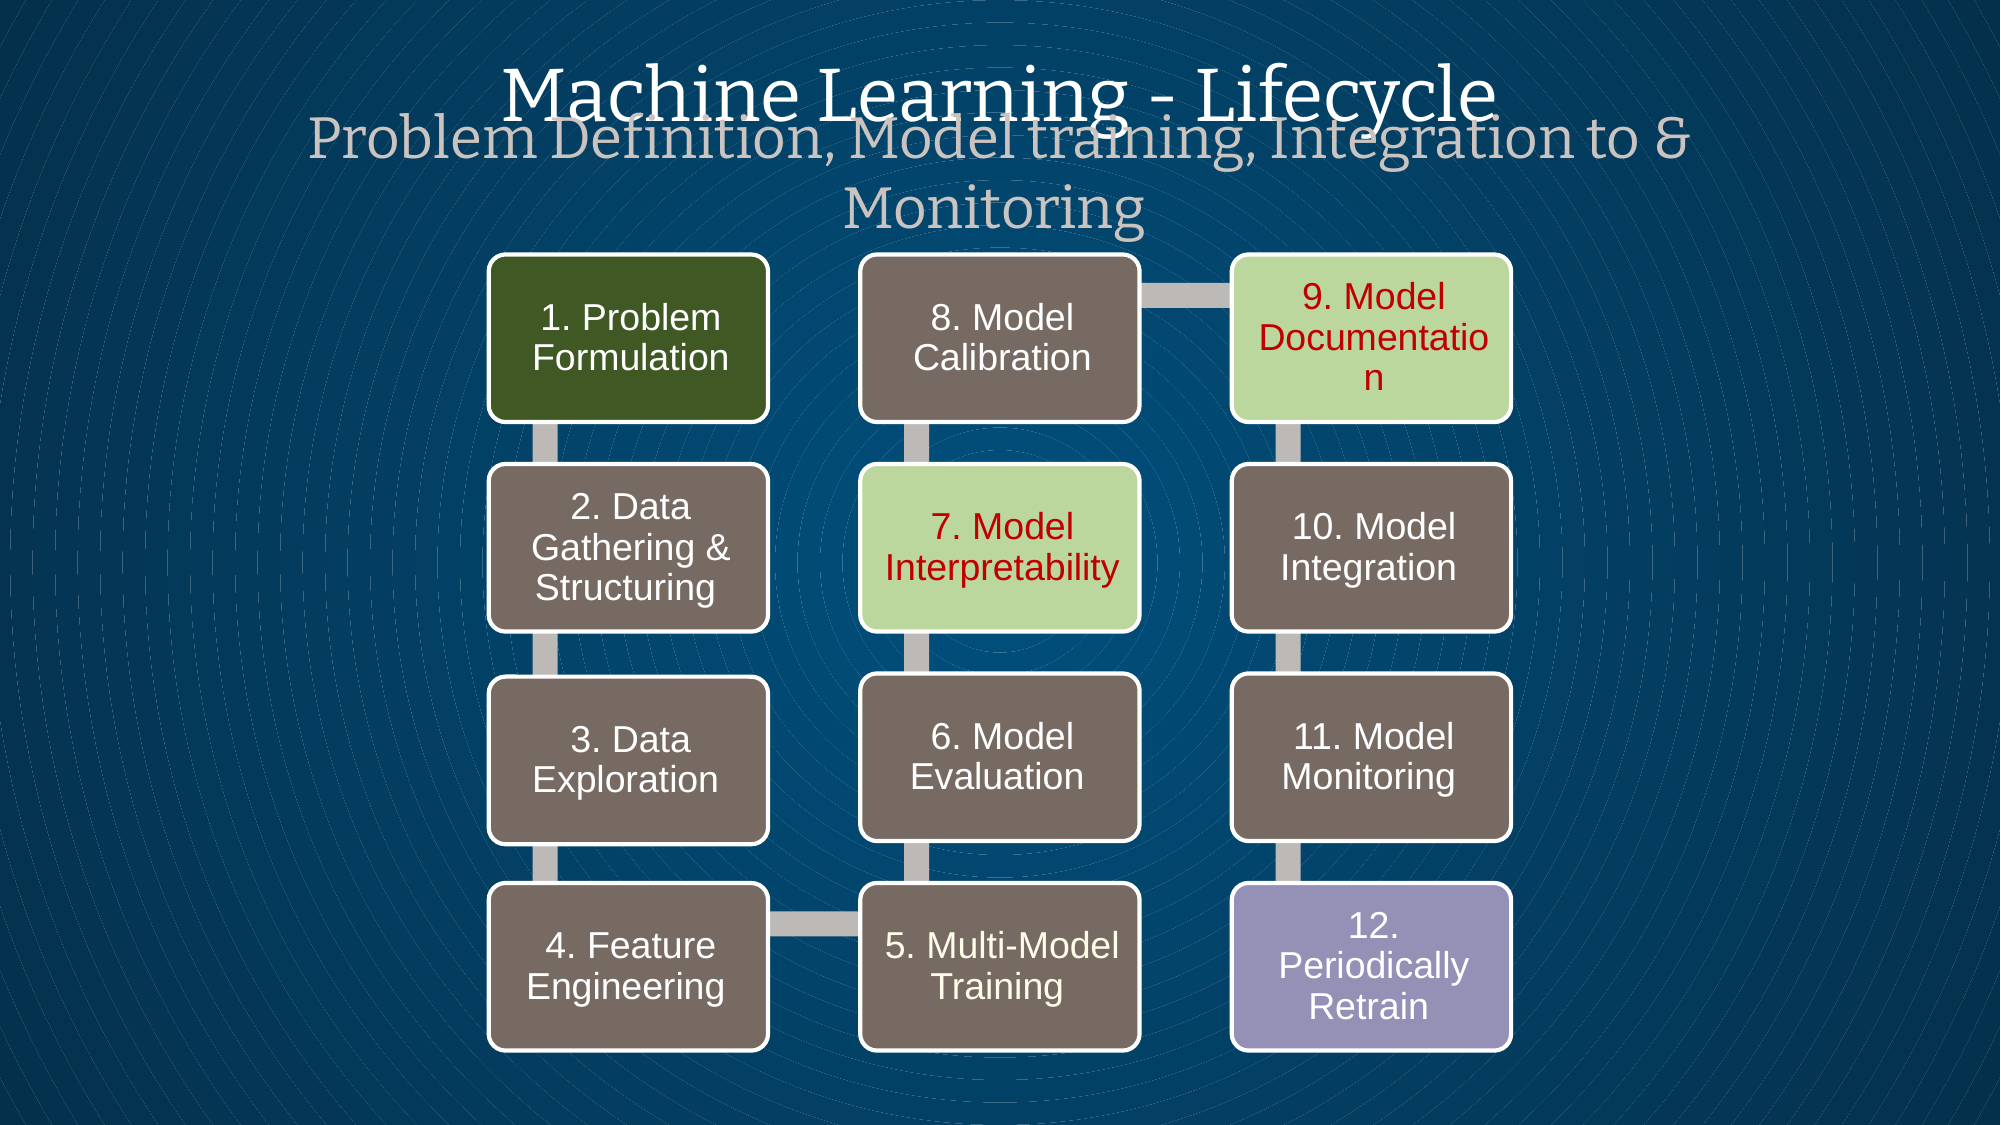

# Machine Learning - Lifecycle
Problem Definition, Model training, Integration to & Monitoring
1. Problem Formulation
2. Data Gathering & Structuring
3. Data Exploration
4. Feature Engineering
5. Multi-Model Training
6. Model Evaluation
7. Model Interpretability
8. Model Calibration
9. Model Documentation
10. Model Integration
11. Model Monitoring
12. Periodically Retrain